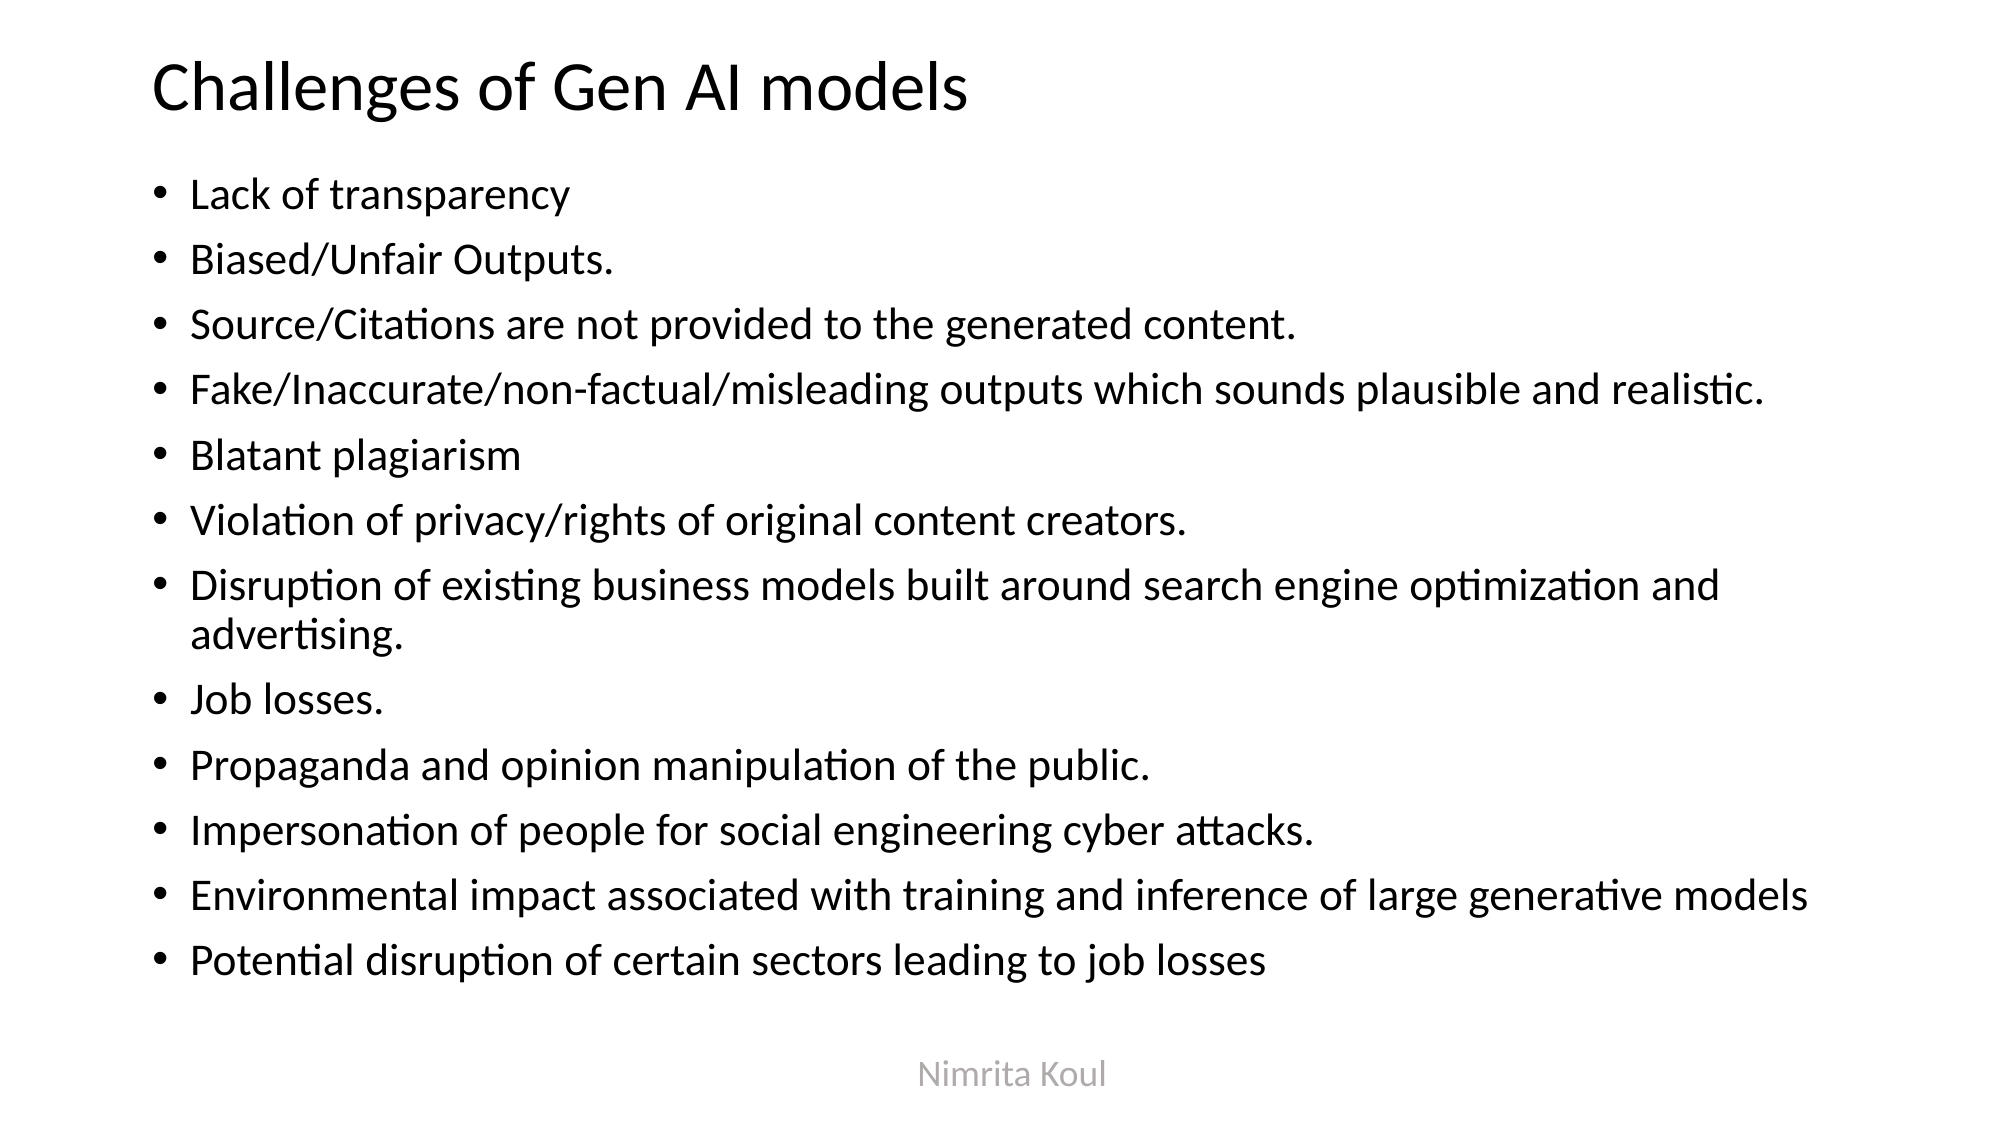

# Challenges of Gen AI models
Lack of transparency
Biased/Unfair Outputs.
Source/Citations are not provided to the generated content.
Fake/Inaccurate/non-factual/misleading outputs which sounds plausible and realistic.
Blatant plagiarism
Violation of privacy/rights of original content creators.
Disruption of existing business models built around search engine optimization and advertising.
Job losses.
Propaganda and opinion manipulation of the public.
Impersonation of people for social engineering cyber attacks.
Environmental impact associated with training and inference of large generative models
Potential disruption of certain sectors leading to job losses